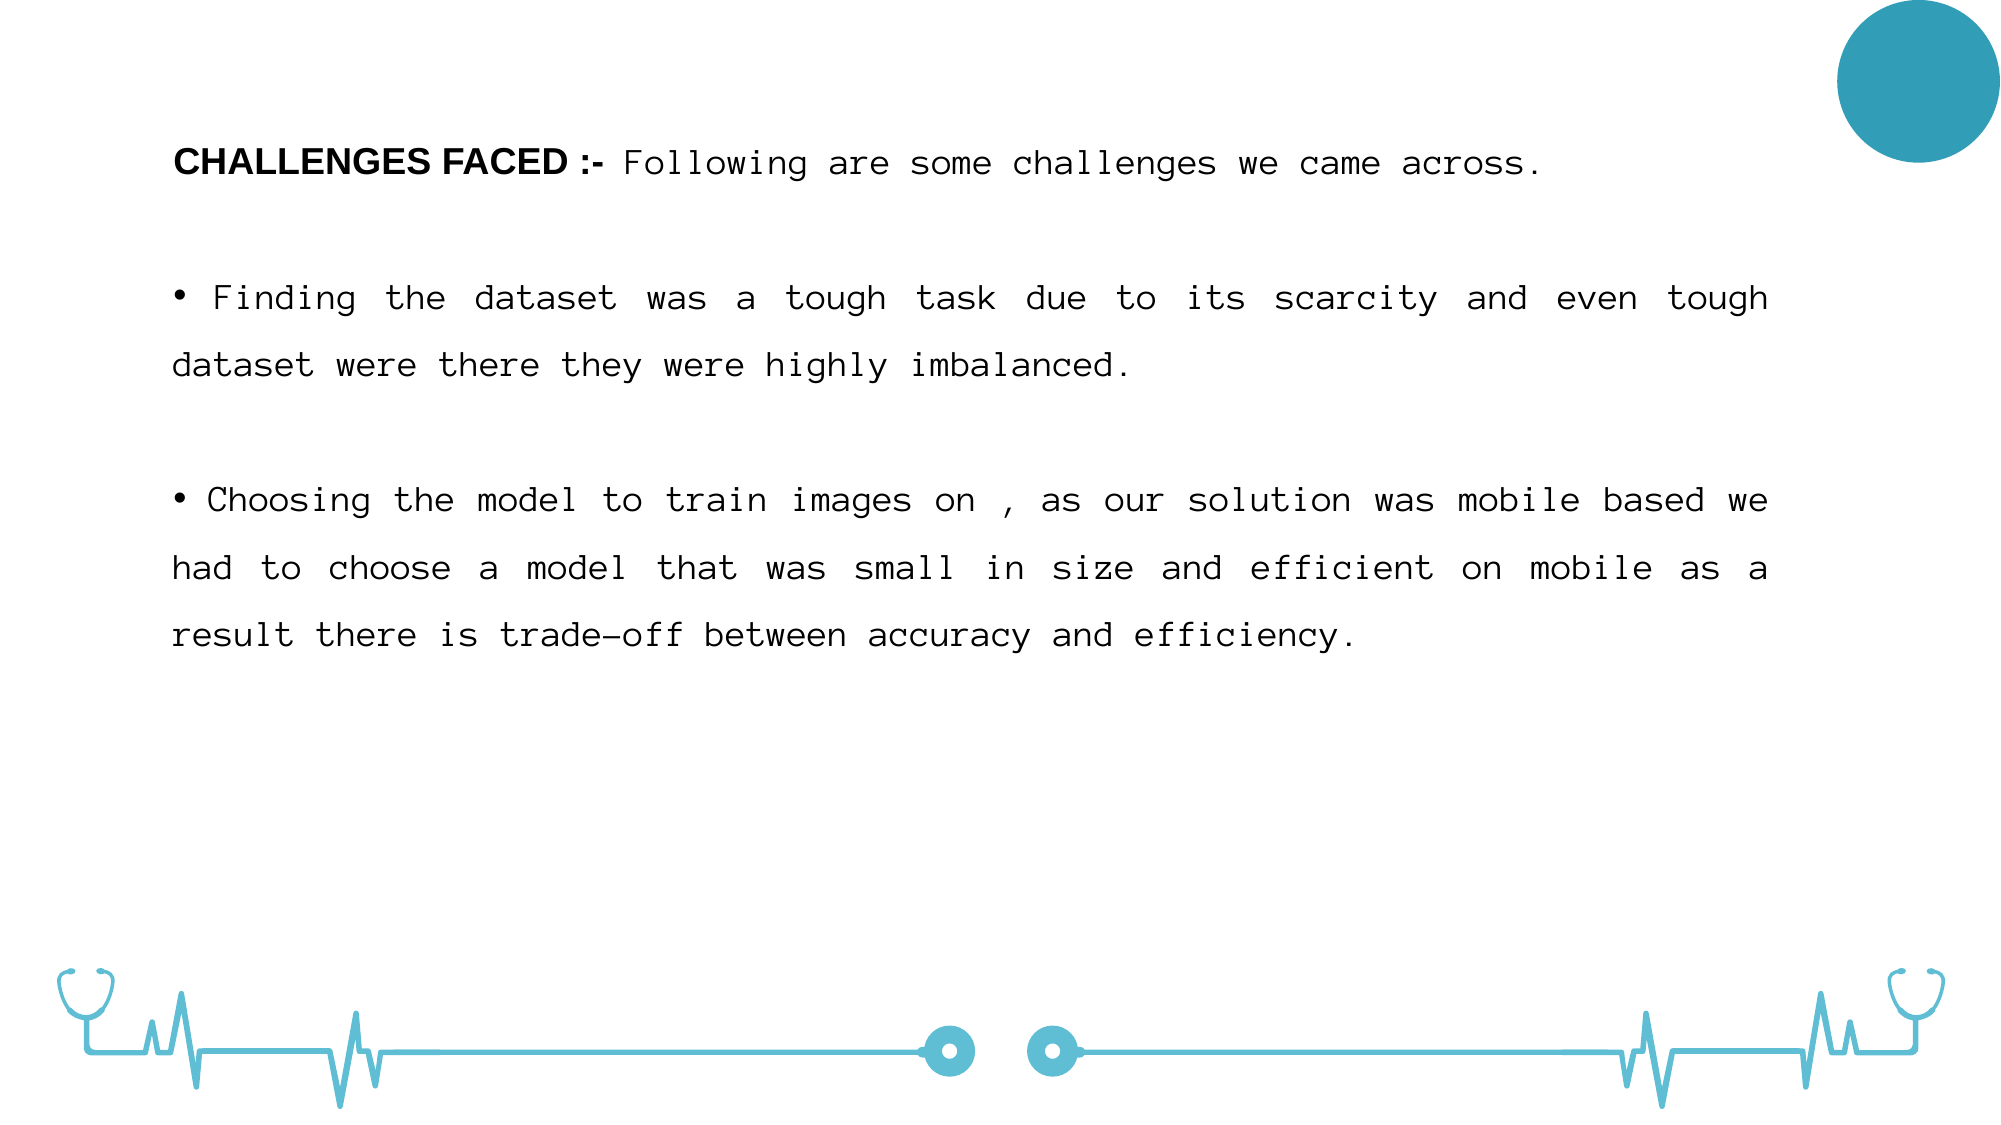

CHALLENGES FACED :-  Following are some challenges we came across.

 Finding the dataset was a tough task due to its scarcity and even tough dataset were there they were highly imbalanced.

 Choosing the model to train images on , as our solution was mobile based we had to choose a model that was small in size and efficient on mobile as a result there is trade-off between accuracy and efficiency.